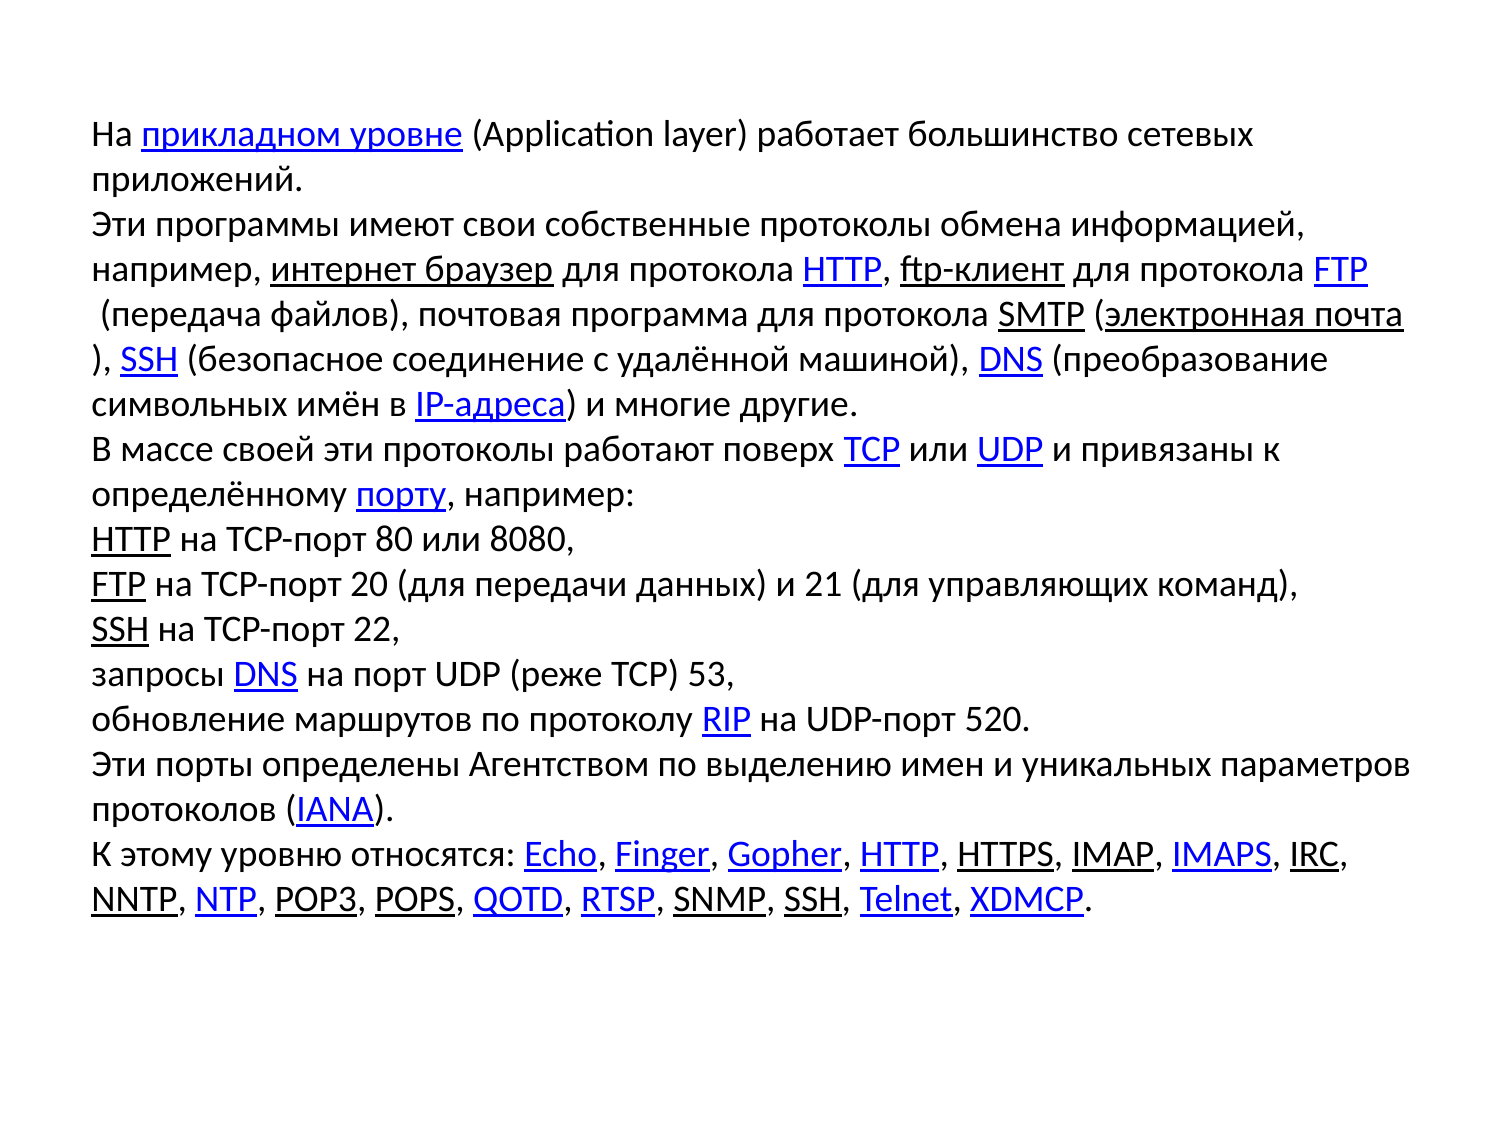

На прикладном уровне (Application layer) работает большинство сетевых приложений.
Эти программы имеют свои собственные протоколы обмена информацией, например, интернет браузер для протокола HTTP, ftp-клиент для протокола FTP (передача файлов), почтовая программа для протокола SMTP (электронная почта), SSH (безопасное соединение с удалённой машиной), DNS (преобразование символьных имён в IP-адреса) и многие другие.
В массе своей эти протоколы работают поверх TCP или UDP и привязаны к определённому порту, например:
HTTP на TCP-порт 80 или 8080,
FTP на TCP-порт 20 (для передачи данных) и 21 (для управляющих команд),
SSH на TCP-порт 22,
запросы DNS на порт UDP (реже TCP) 53,
обновление маршрутов по протоколу RIP на UDP-порт 520.
Эти порты определены Агентством по выделению имен и уникальных параметров протоколов (IANA).
К этому уровню относятся: Echo, Finger, Gopher, HTTP, HTTPS, IMAP, IMAPS, IRC, NNTP, NTP, POP3, POPS, QOTD, RTSP, SNMP, SSH, Telnet, XDMCP.